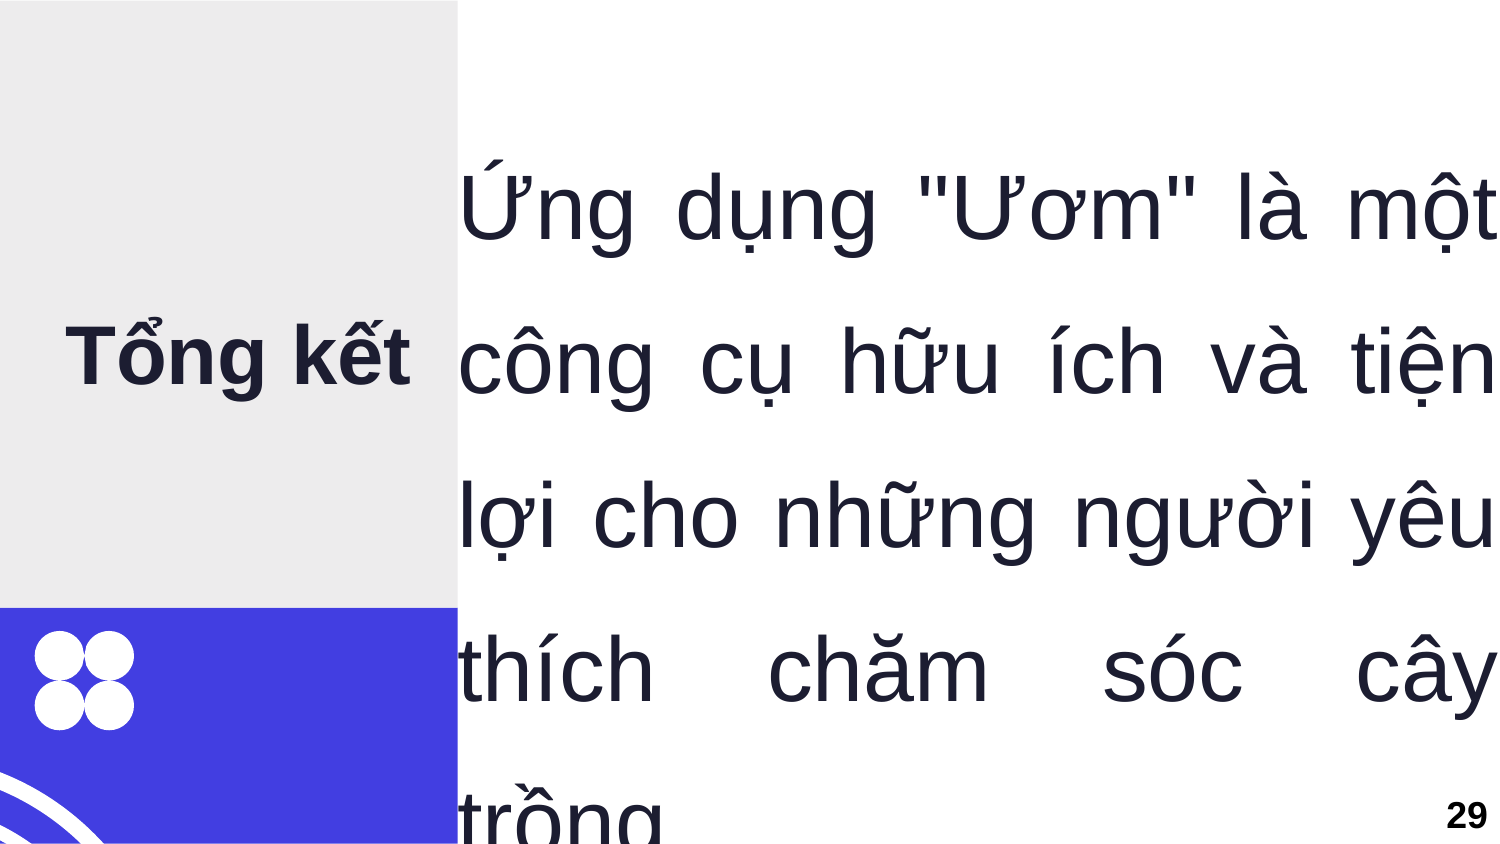

Ứng dụng "Ươm" là một công cụ hữu ích và tiện lợi cho những người yêu thích chăm sóc cây trồng.
Tổng kết

29